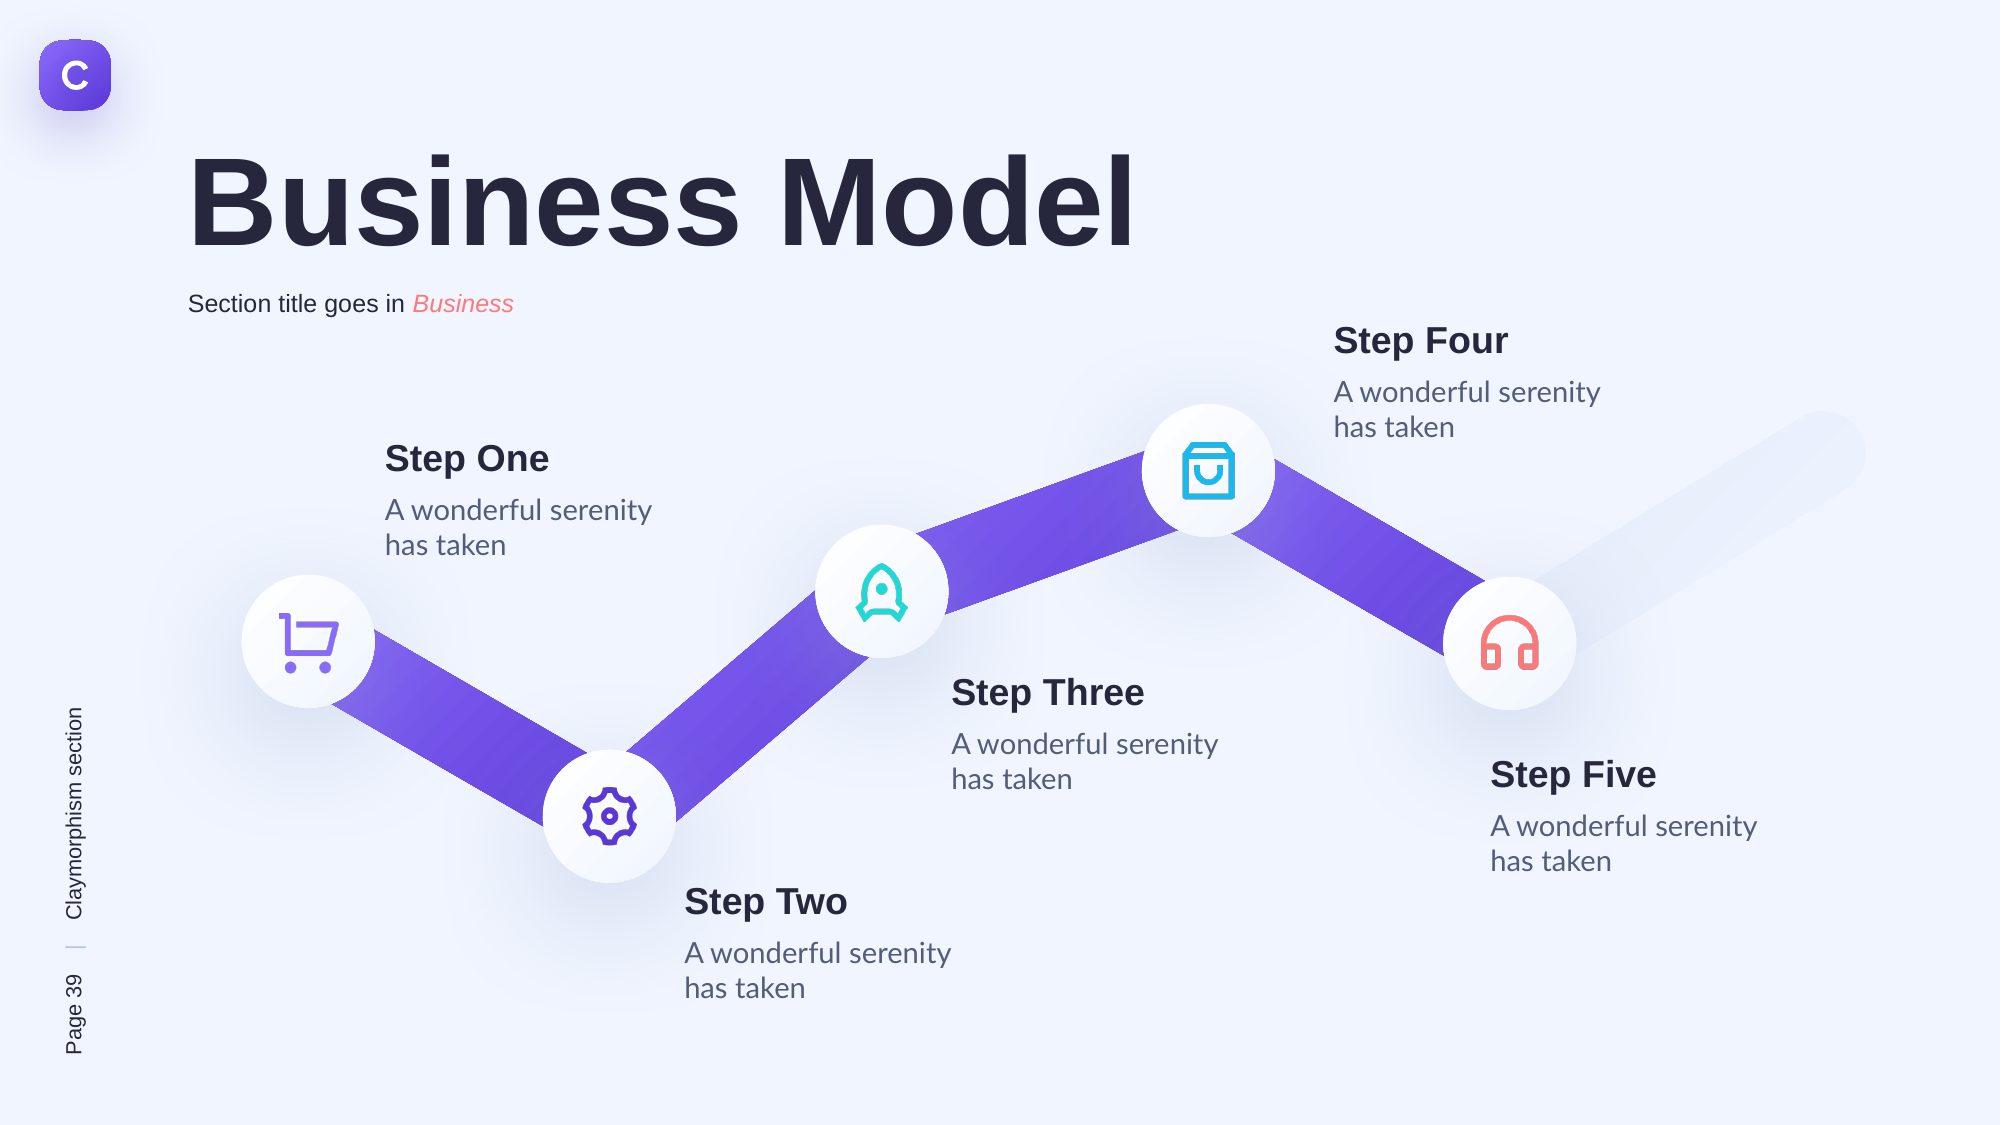

Business Model
Section title goes in Business
Step Four
A wonderful serenity has taken

Step One
A wonderful serenity has taken

Step Three
A wonderful serenity has taken
Step Five
A wonderful serenity has taken

Step Two
A wonderful serenity has taken